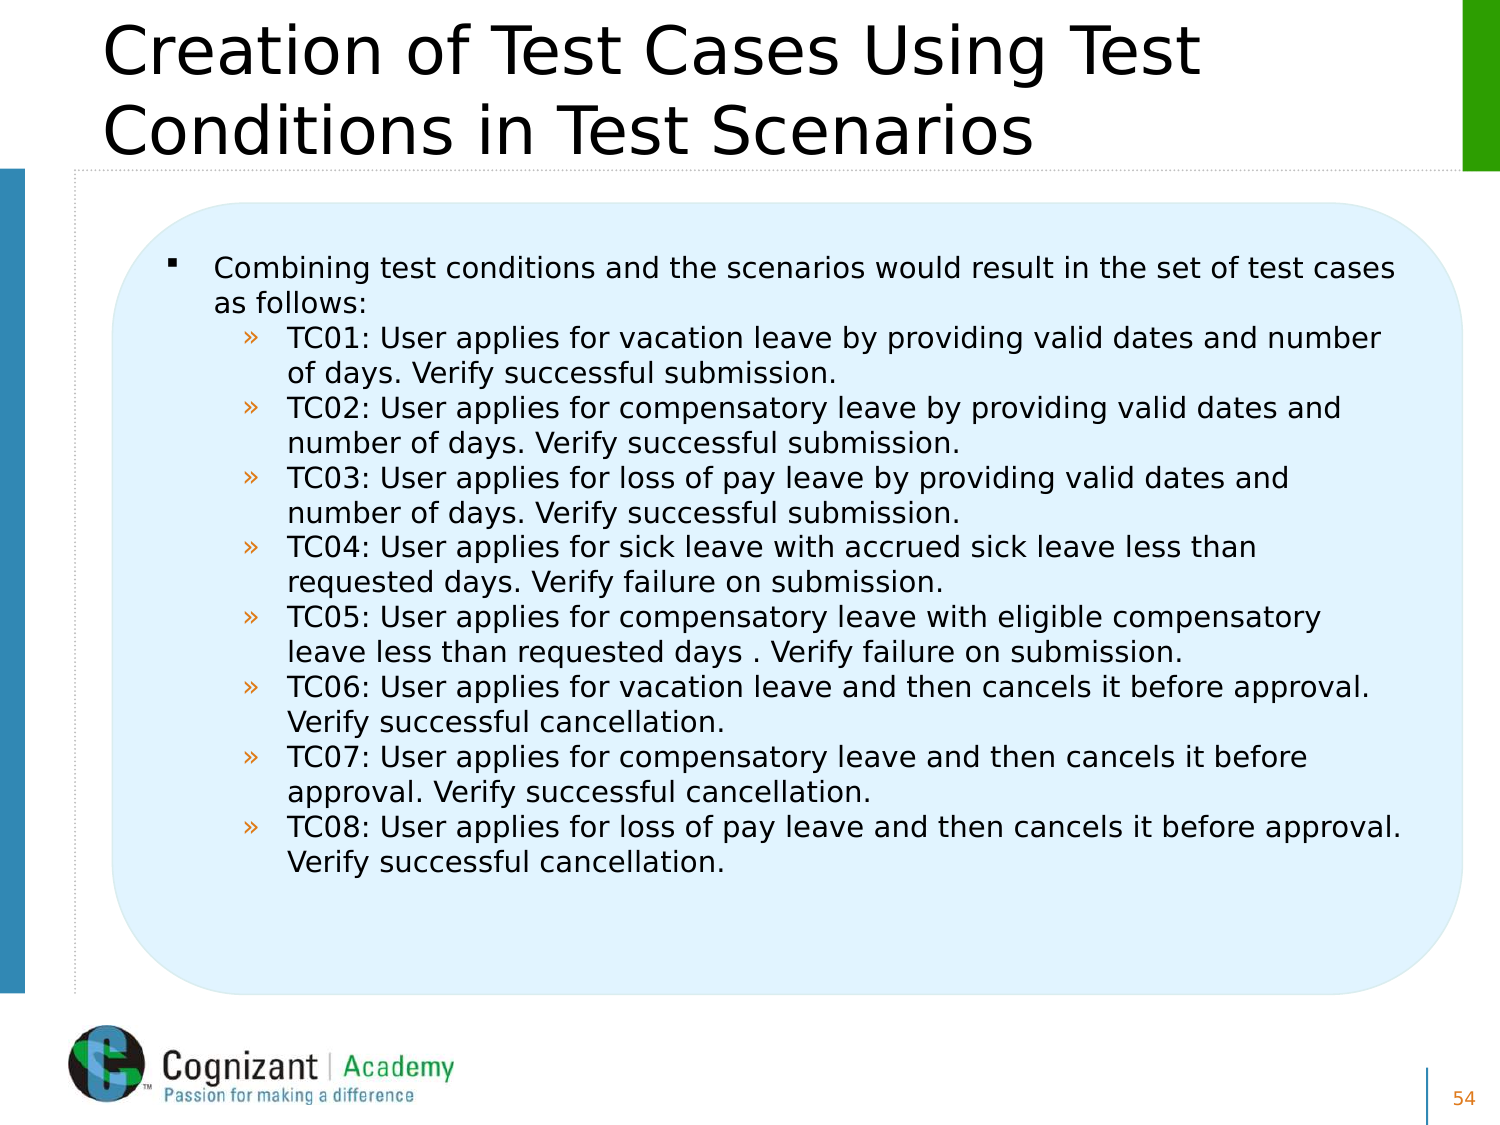

# Creation of Test Cases Using Test Conditions in Test Scenarios
Combining test conditions and the scenarios would result in the set of test cases as follows:
TC01: User applies for vacation leave by providing valid dates and number of days. Verify successful submission.
TC02: User applies for compensatory leave by providing valid dates and number of days. Verify successful submission.
TC03: User applies for loss of pay leave by providing valid dates and number of days. Verify successful submission.
TC04: User applies for sick leave with accrued sick leave less than requested days. Verify failure on submission.
TC05: User applies for compensatory leave with eligible compensatory leave less than requested days . Verify failure on submission.
TC06: User applies for vacation leave and then cancels it before approval. Verify successful cancellation.
TC07: User applies for compensatory leave and then cancels it before approval. Verify successful cancellation.
TC08: User applies for loss of pay leave and then cancels it before approval. Verify successful cancellation.

54